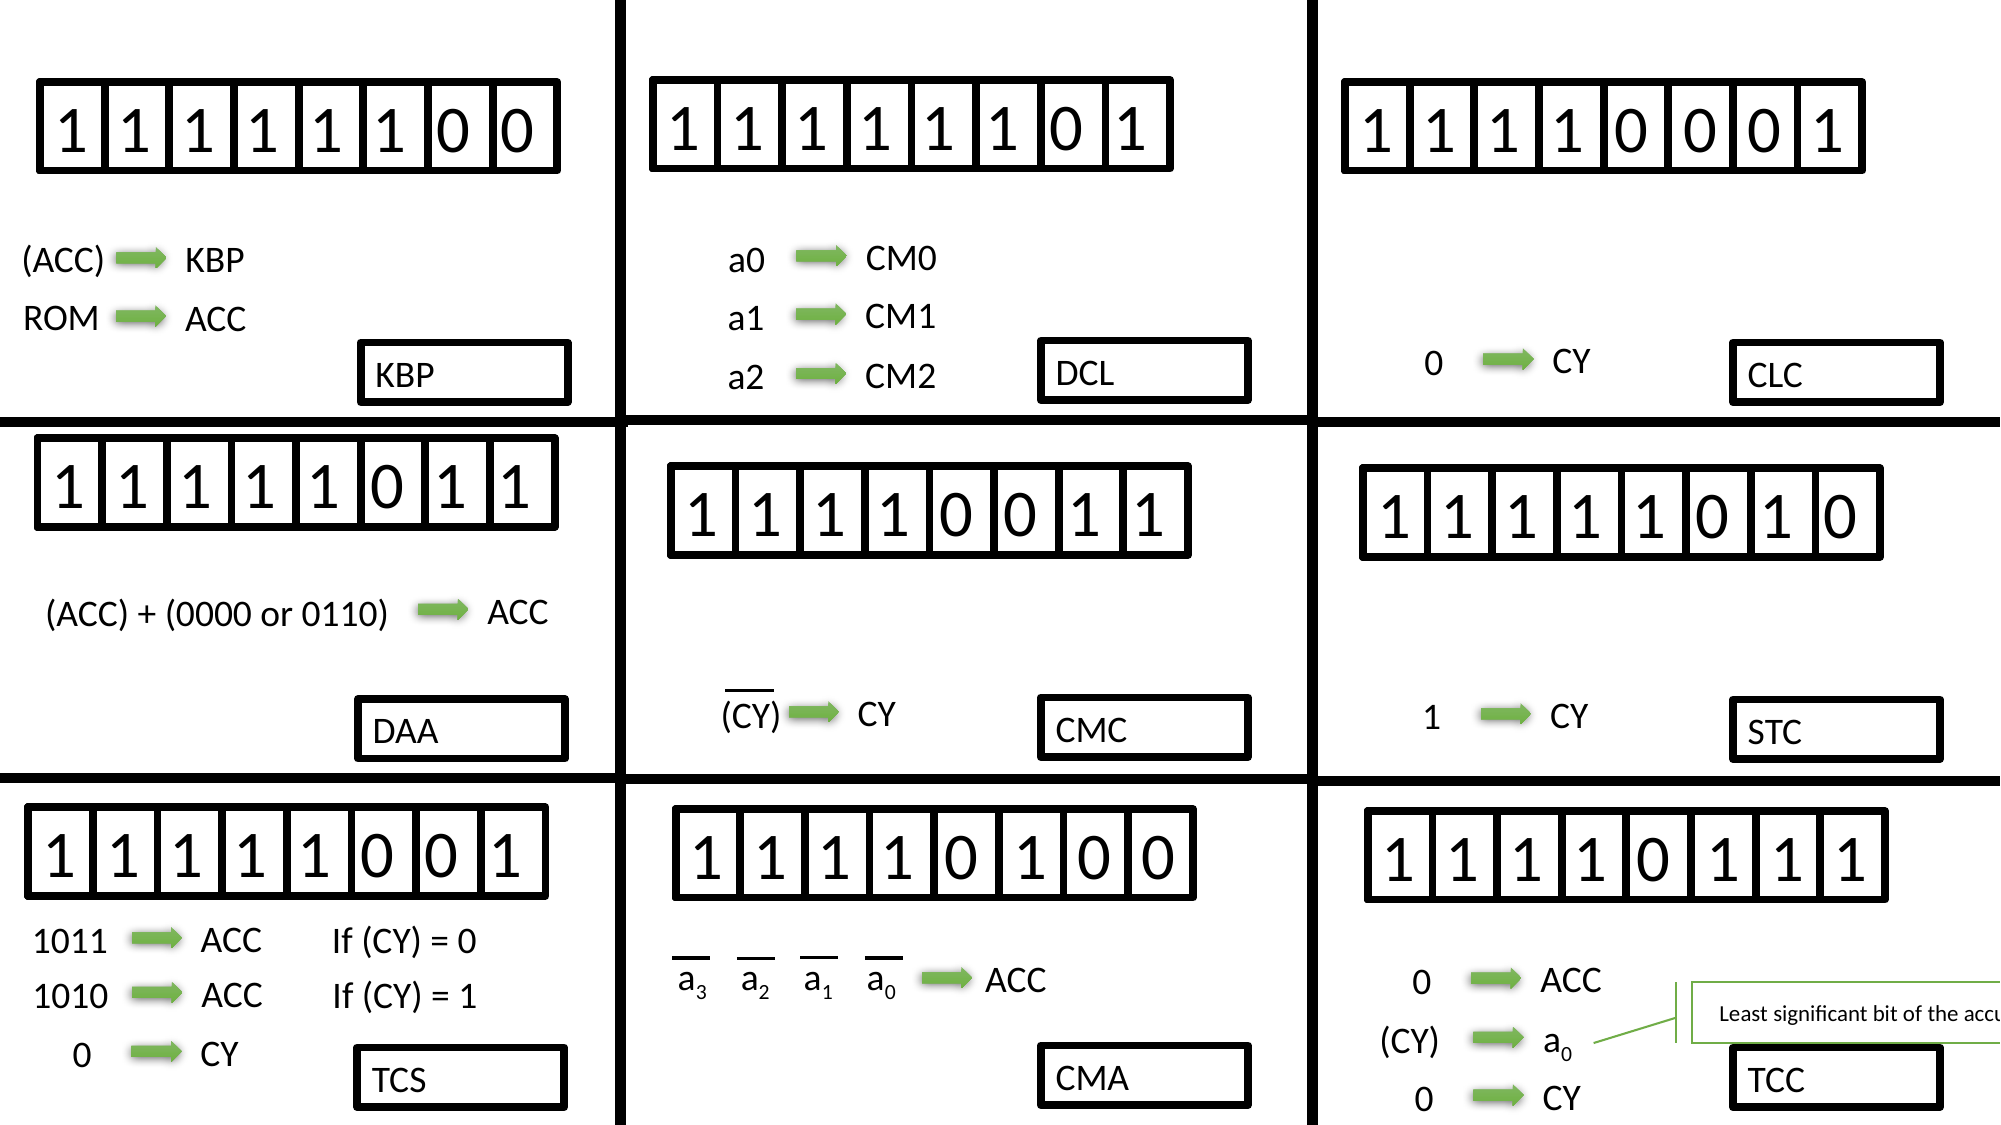

1  1  1  1  1  1  0  1

1  1  1  1  1  1  0  0

1  1  1  1  0   0  0  1

CM0

   a0
   (ACC)
KBP

CM1

   ROM
   a1
ACC

CY

0
DCL
KBP
CLC
CM2

   a2
1  1  1  1  1  0  1  1

1  1  1  1  0  0  1  1

1  1  1  1  1  0  1  0

ACC

   (ACC) + (0000 or 0110)
CY

(CY)
CY

1
CMC
DAA
STC
1  1  1  1  1  0  0  1

1  1  1  1  0   1  0  0

1  1  1  1  0   1  1  1

ACC

1011		If (CY) = 0
a3    a2    a1    a0
ACC

ACC

0
ACC

1010		If (CY) = 1
Least significant bit of the accumulator
a0

(CY)
CY

0
CMA
TCS
TCC
CY

0